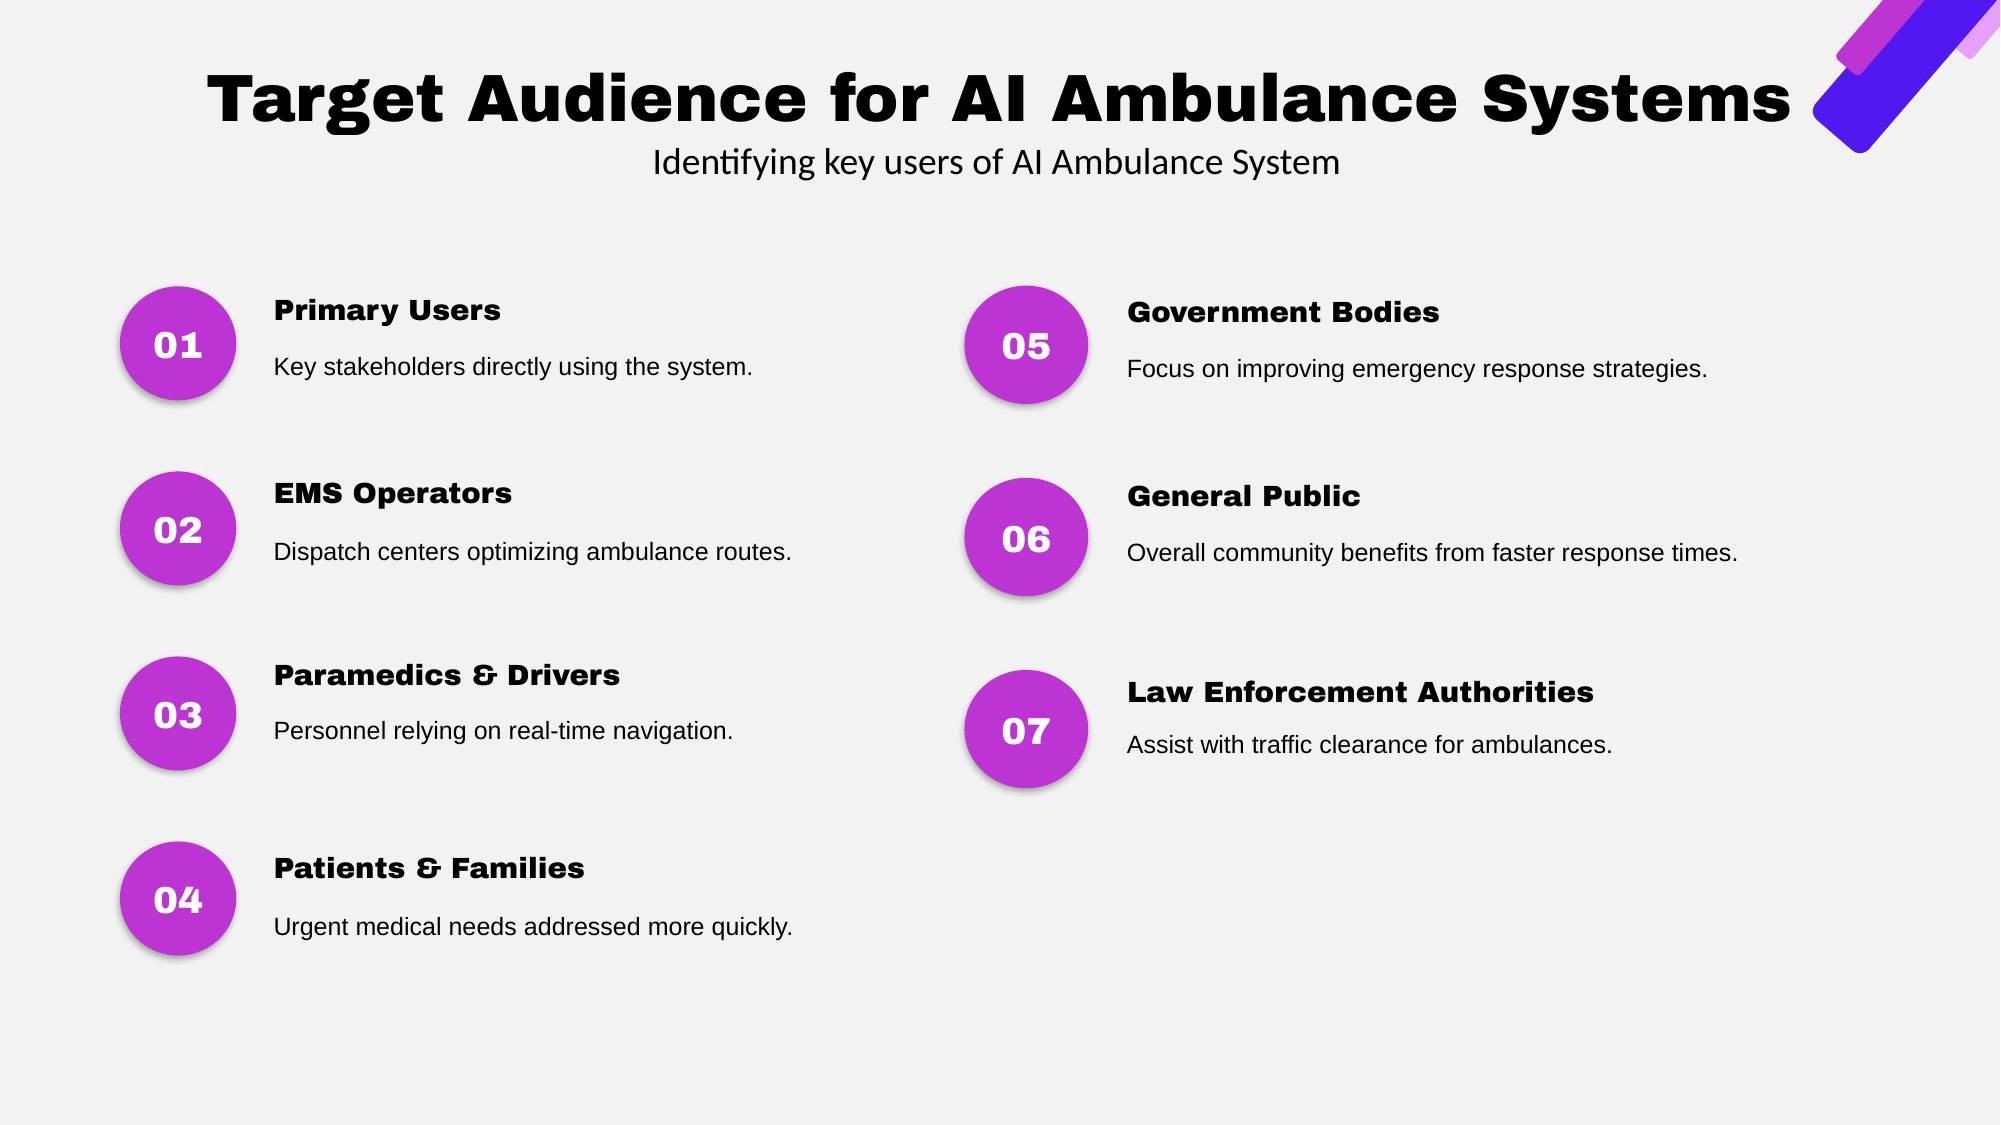

Target Audience for AI Ambulance Systems
Identifying key users of AI Ambulance System
Primary Users
Government Bodies
05
01
Key stakeholders directly using the system.
Focus on improving emergency response strategies.
EMS Operators
General Public
02
06
Dispatch centers optimizing ambulance routes.
Overall community benefits from faster response times.
Paramedics & Drivers
03
Law Enforcement Authorities
07
Personnel relying on real-time navigation.
Assist with traffic clearance for ambulances.
04
Patients & Families
Urgent medical needs addressed more quickly.